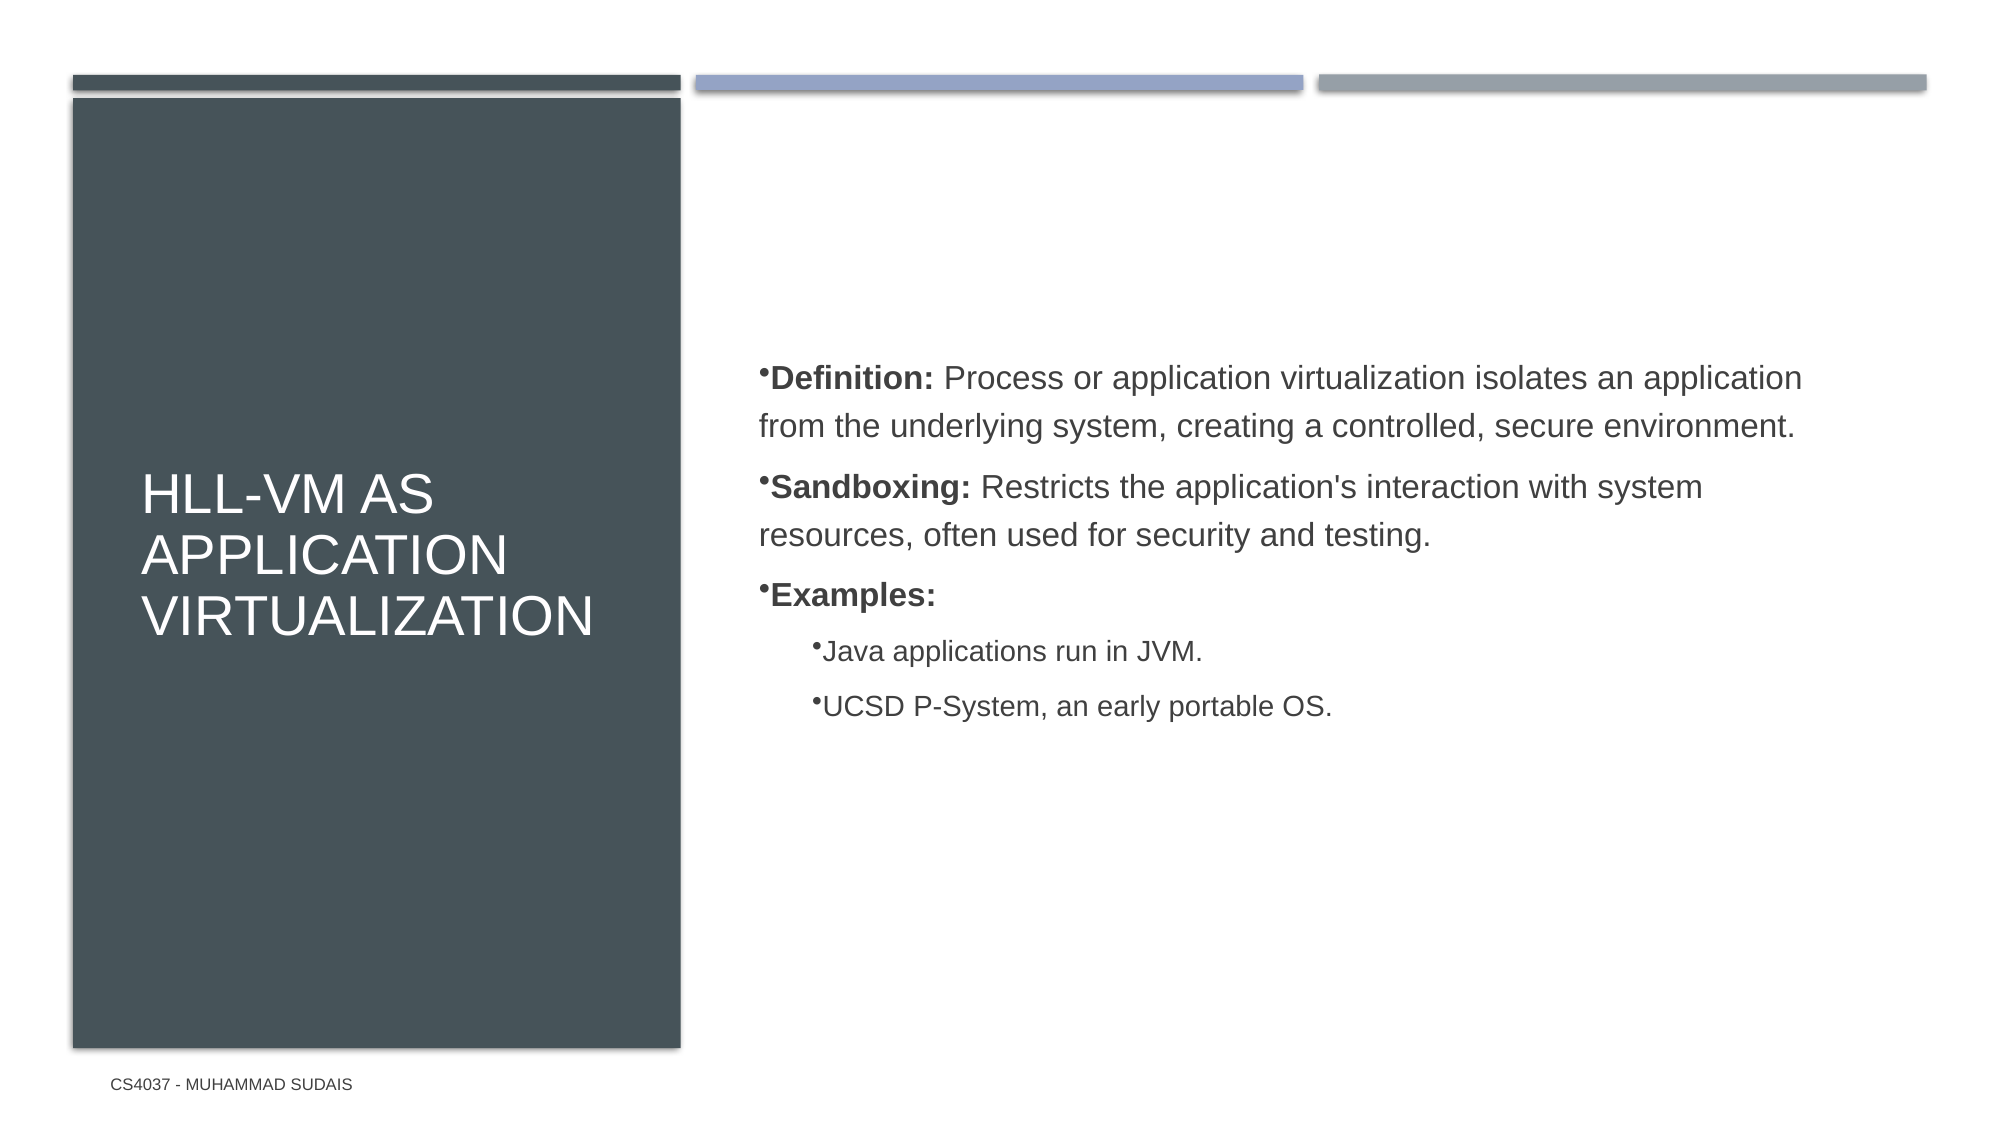

# HLL-VM as Application Virtualization
Definition: Process or application virtualization isolates an application from the underlying system, creating a controlled, secure environment.
Sandboxing: Restricts the application's interaction with system resources, often used for security and testing.
Examples:
Java applications run in JVM.
UCSD P-System, an early portable OS.

CS4037 - Muhammad Sudais